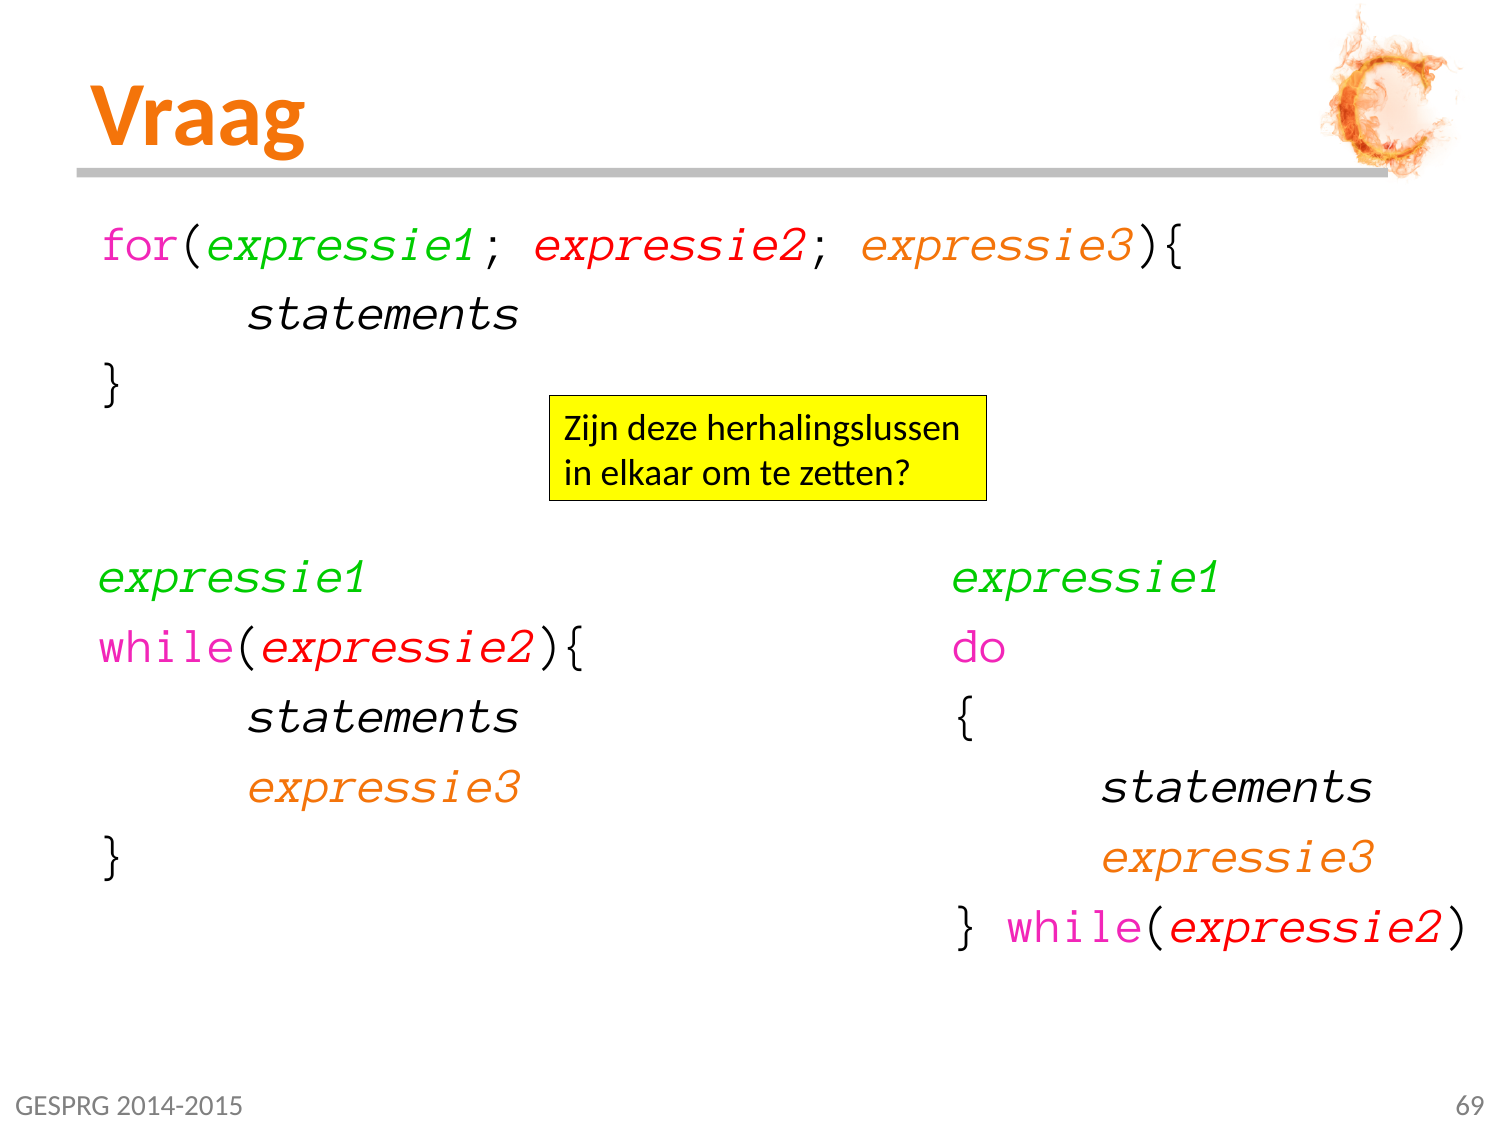

# Vraag
for(expressie1; expressie2; expressie3){
	statements
}

Zijn deze herhalingslussen in elkaar om te zetten?
expressie1
while(expressie2){
	statements
	expressie3
}
expressie1
do
{
	statements
	expressie3
} while(expressie2)
GESPRG 2014-2015
69